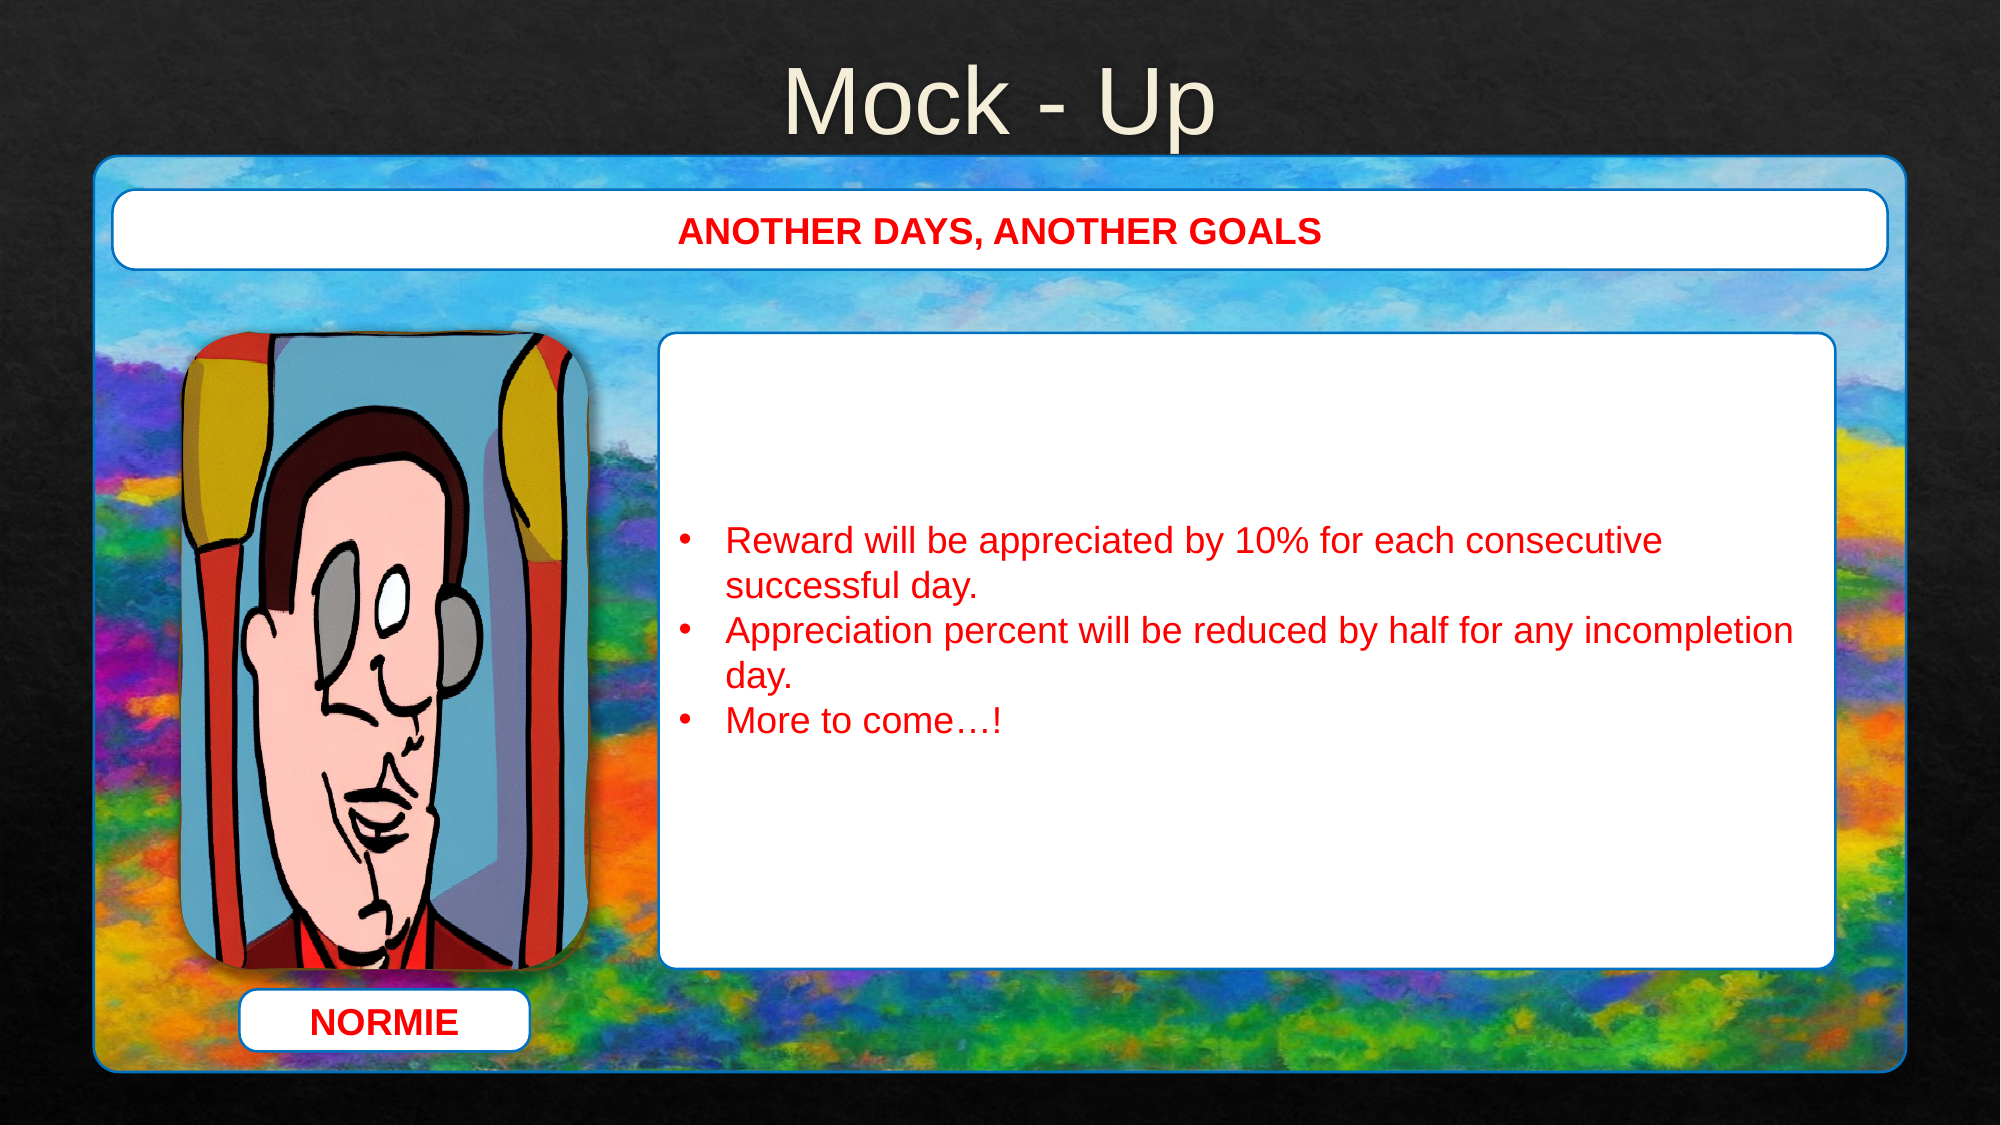

# Mock - Up

ANOTHER DAYS, ANOTHER GOALS

Reward will be appreciated by 10% for each consecutive successful day.
Appreciation percent will be reduced by half for any incompletion day.
More to come…!

NORMIE